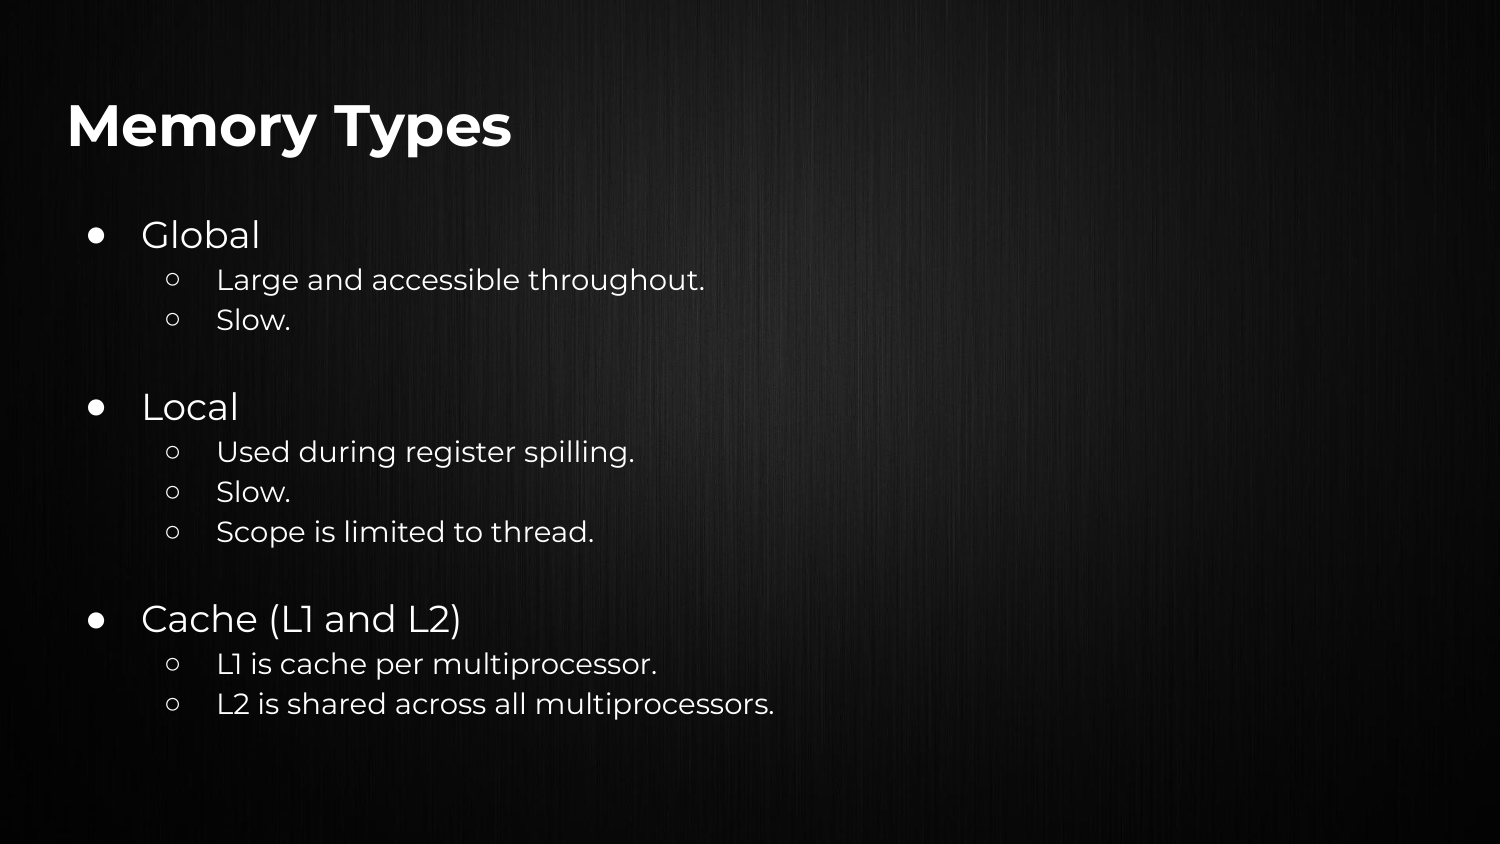

# Memory Types
Global
Large and accessible throughout.
Slow.
Local
Used during register spilling.
Slow.
Scope is limited to thread.
Cache (L1 and L2)
L1 is cache per multiprocessor.
L2 is shared across all multiprocessors.